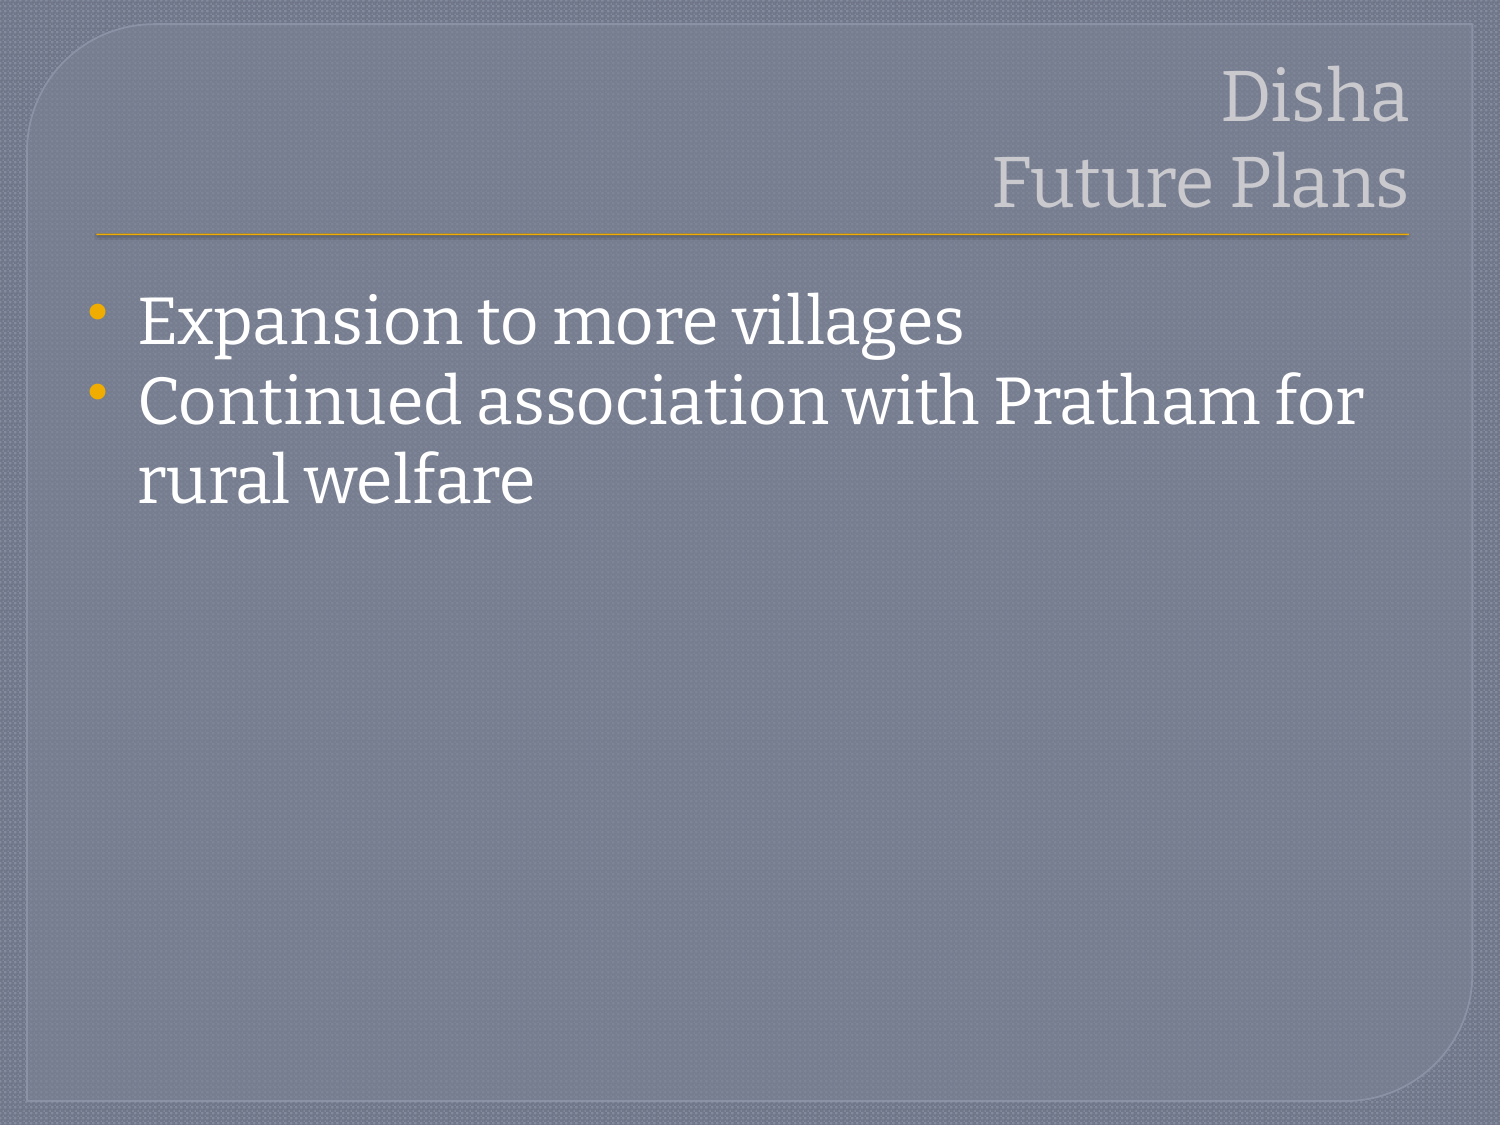

# Disha Future Plans
Expansion to more villages
Continued association with Pratham for rural welfare